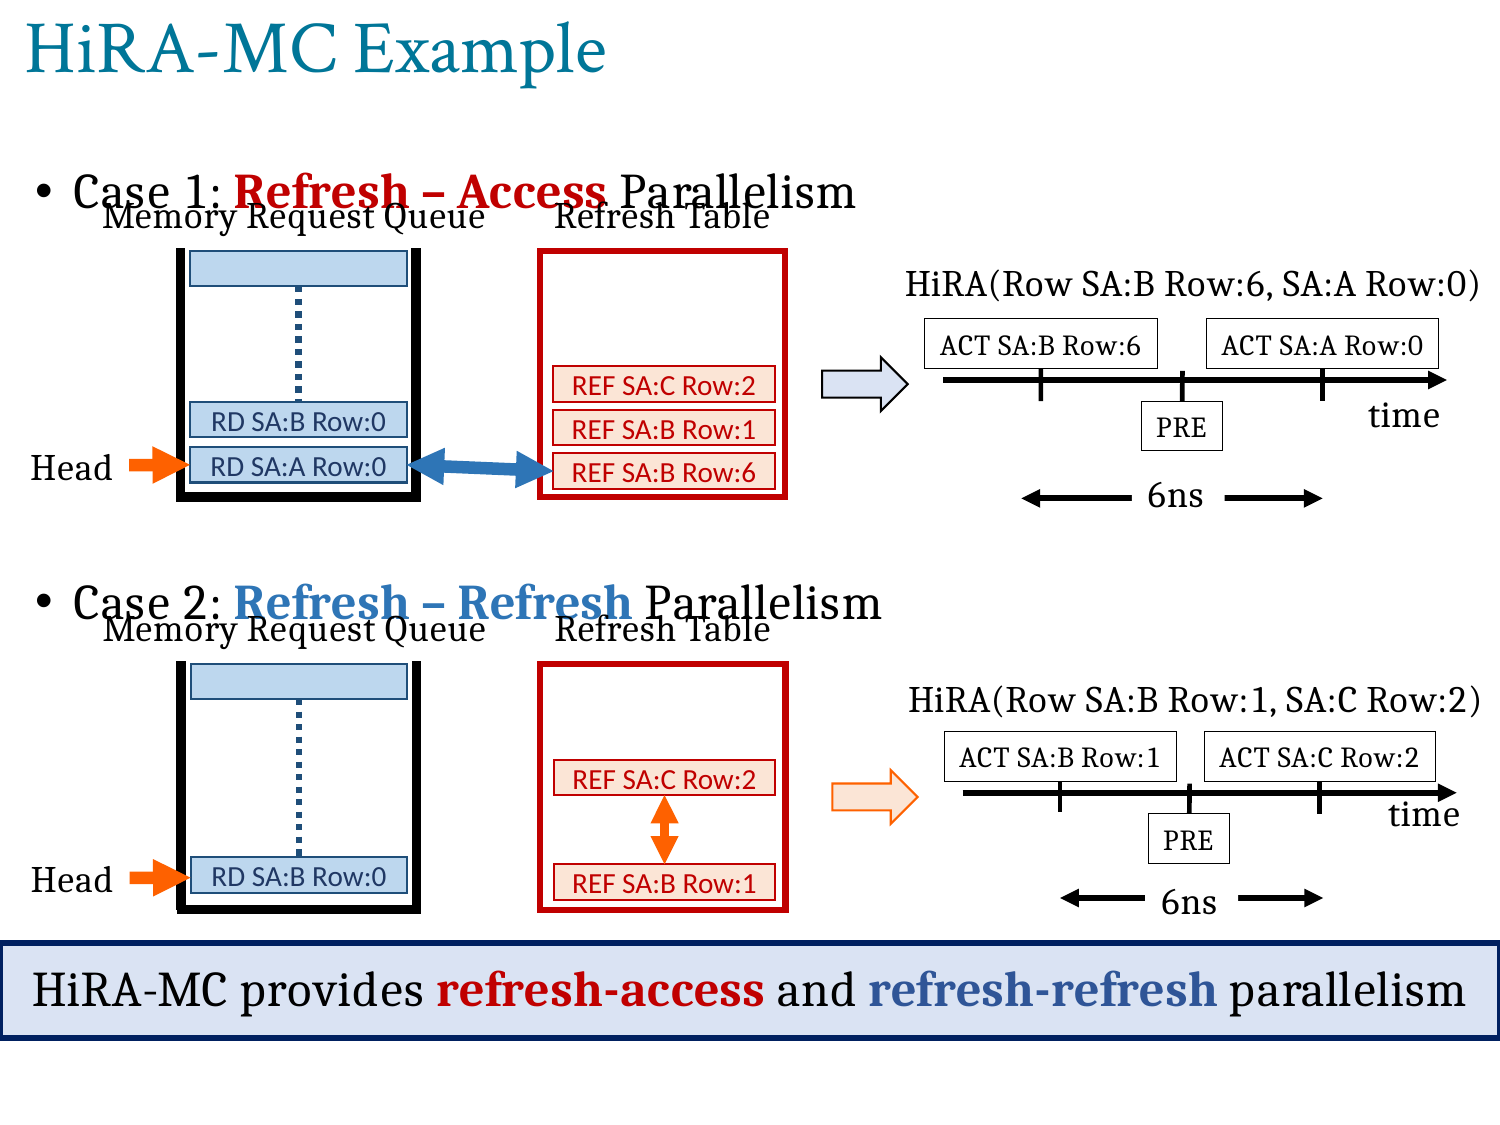

# HiRA-MC Example
Case 1: Refresh – Access Parallelism

Case 2: Refresh – Refresh Parallelism
Memory Request Queue
Refresh Table

REF SA:C Row:2
RD SA:B Row:0
REF SA:B Row:1
Head
RD SA:A Row:0
REF SA:B Row:6
HiRA(Row SA:B Row:6, SA:A Row:0)
ACT SA:B Row:6
ACT SA:A Row:0
time
PRE
6ns

Memory Request Queue
Refresh Table

REF SA:C Row:2
Head
RD SA:B Row:0
REF SA:B Row:1
HiRA(Row SA:B Row:1, SA:C Row:2)
ACT SA:B Row:1
ACT SA:C Row:2

time
PRE
6ns
HiRA-MC provides refresh-access and refresh-refresh parallelism